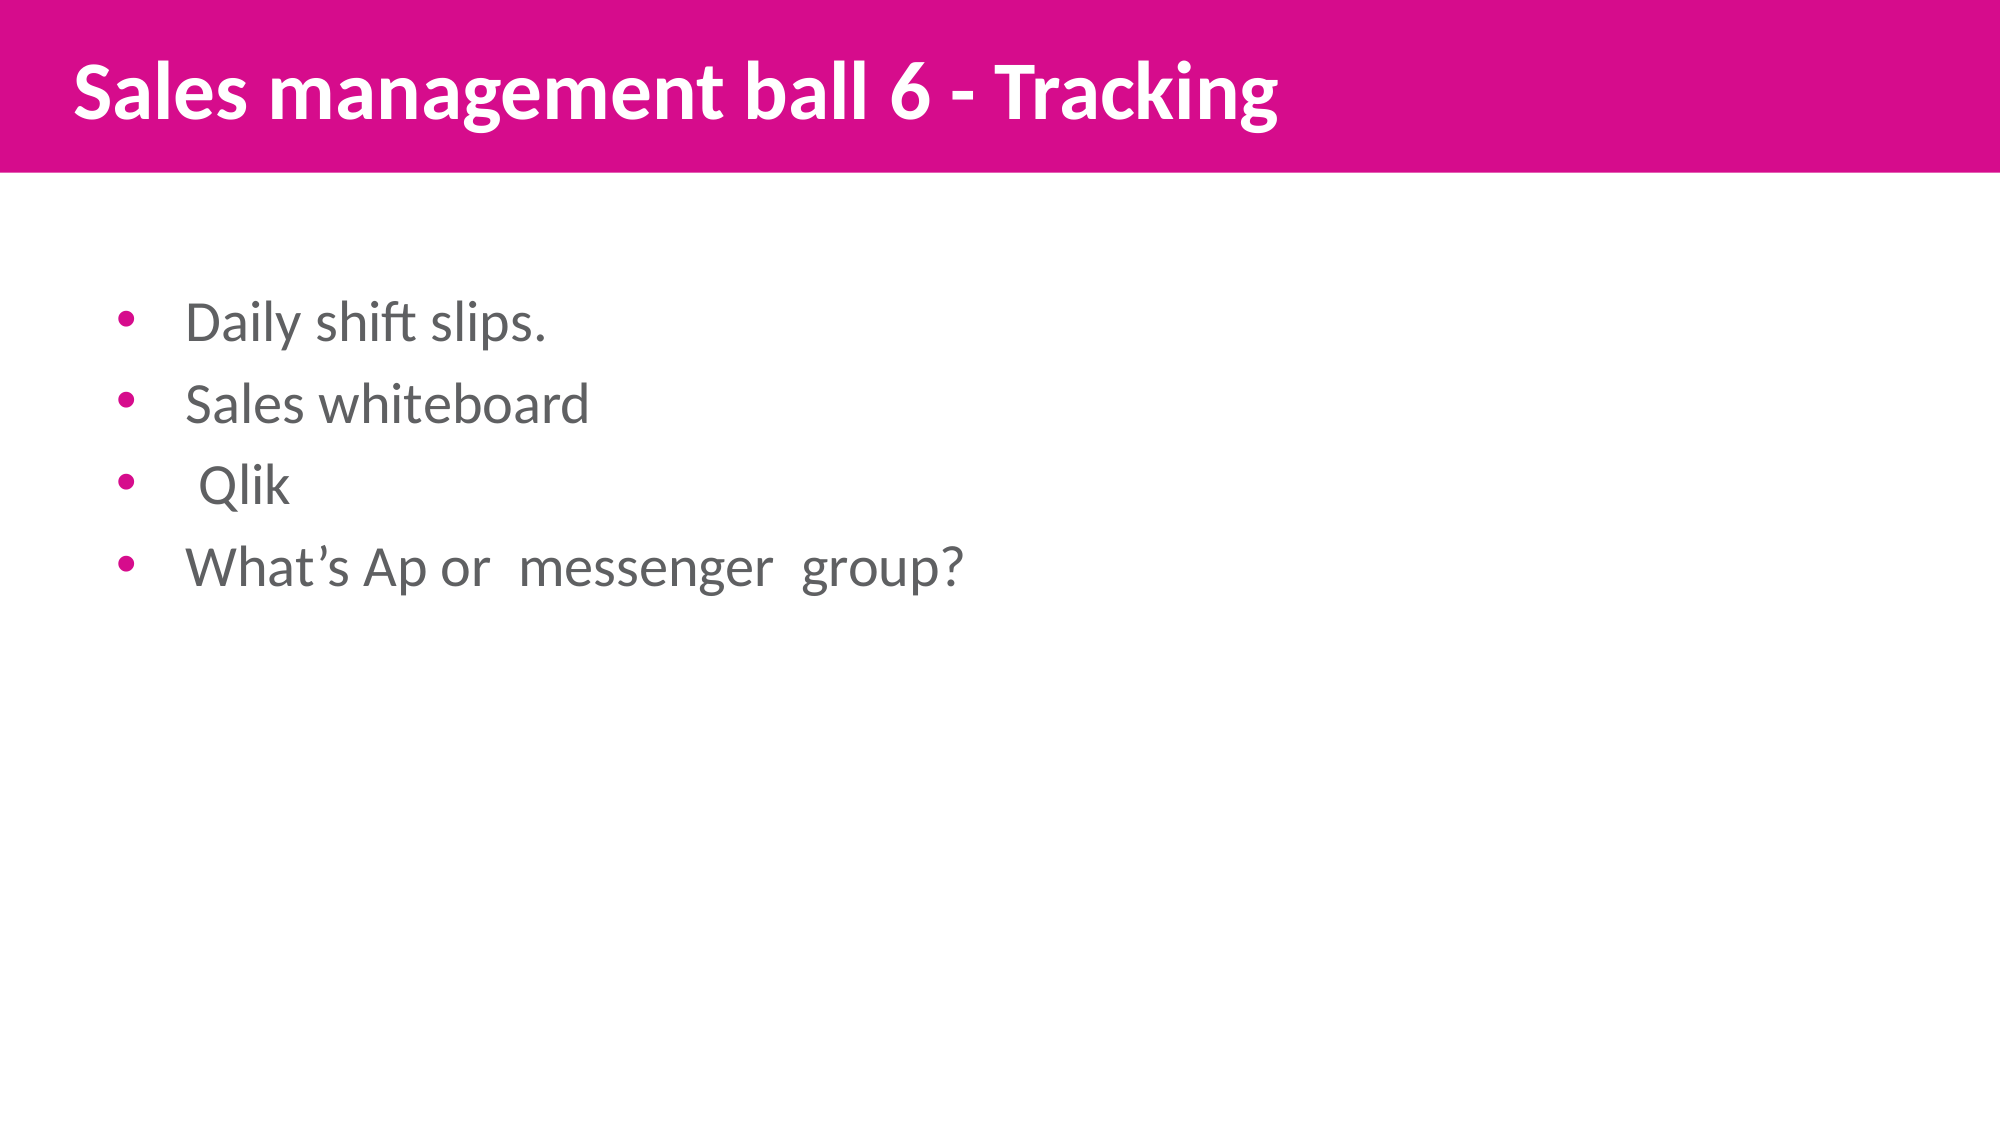

Sales management ball 6 - Tracking
 Daily shift slips.
 Sales whiteboard
  Qlik
 What’s Ap or  messenger  group?